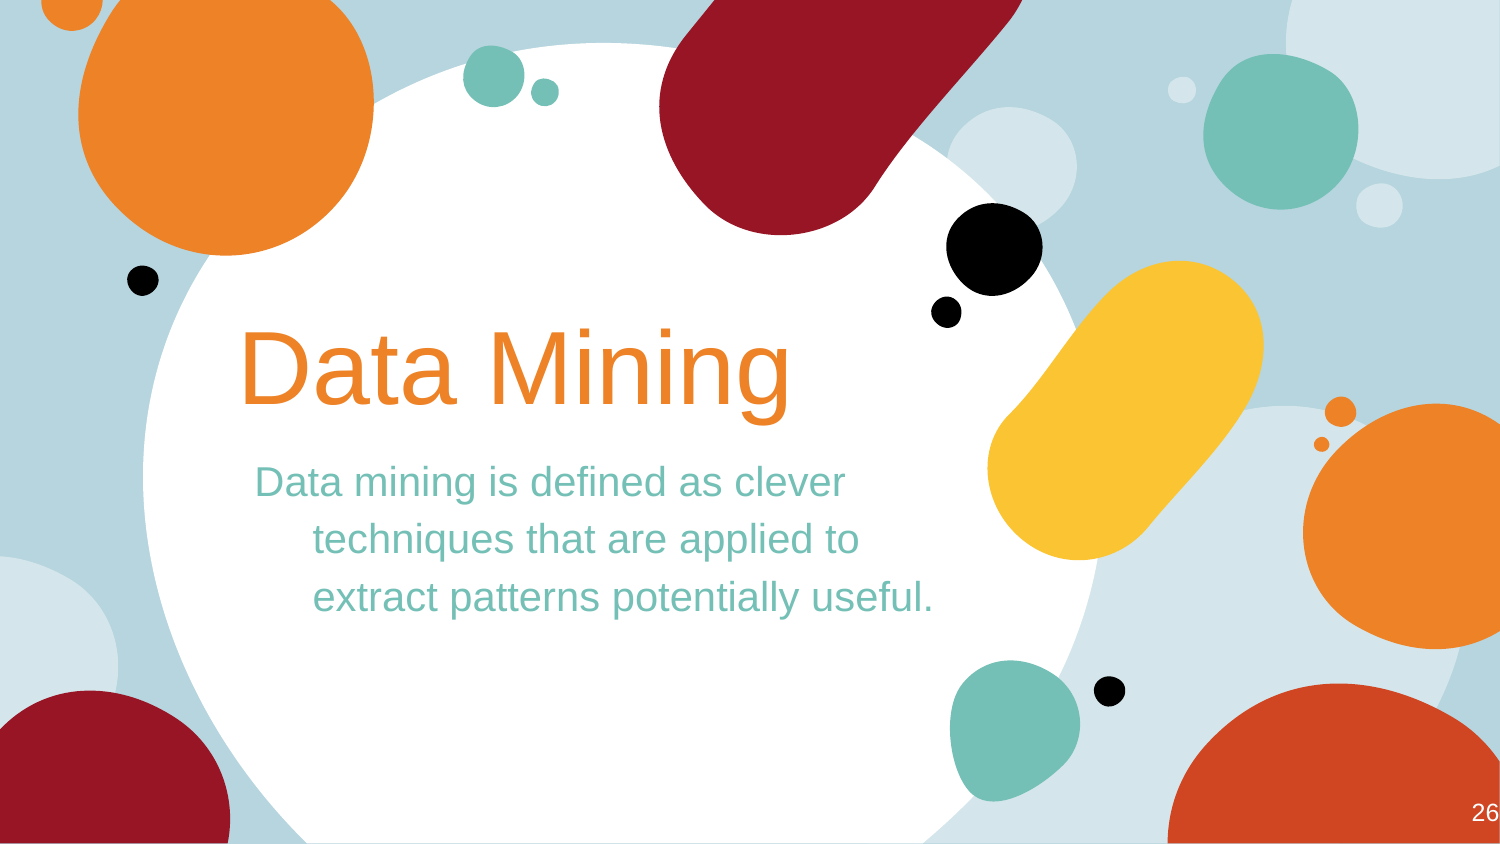

Data Mining
Data mining is defined as clever techniques that are applied to extract patterns potentially useful.
26